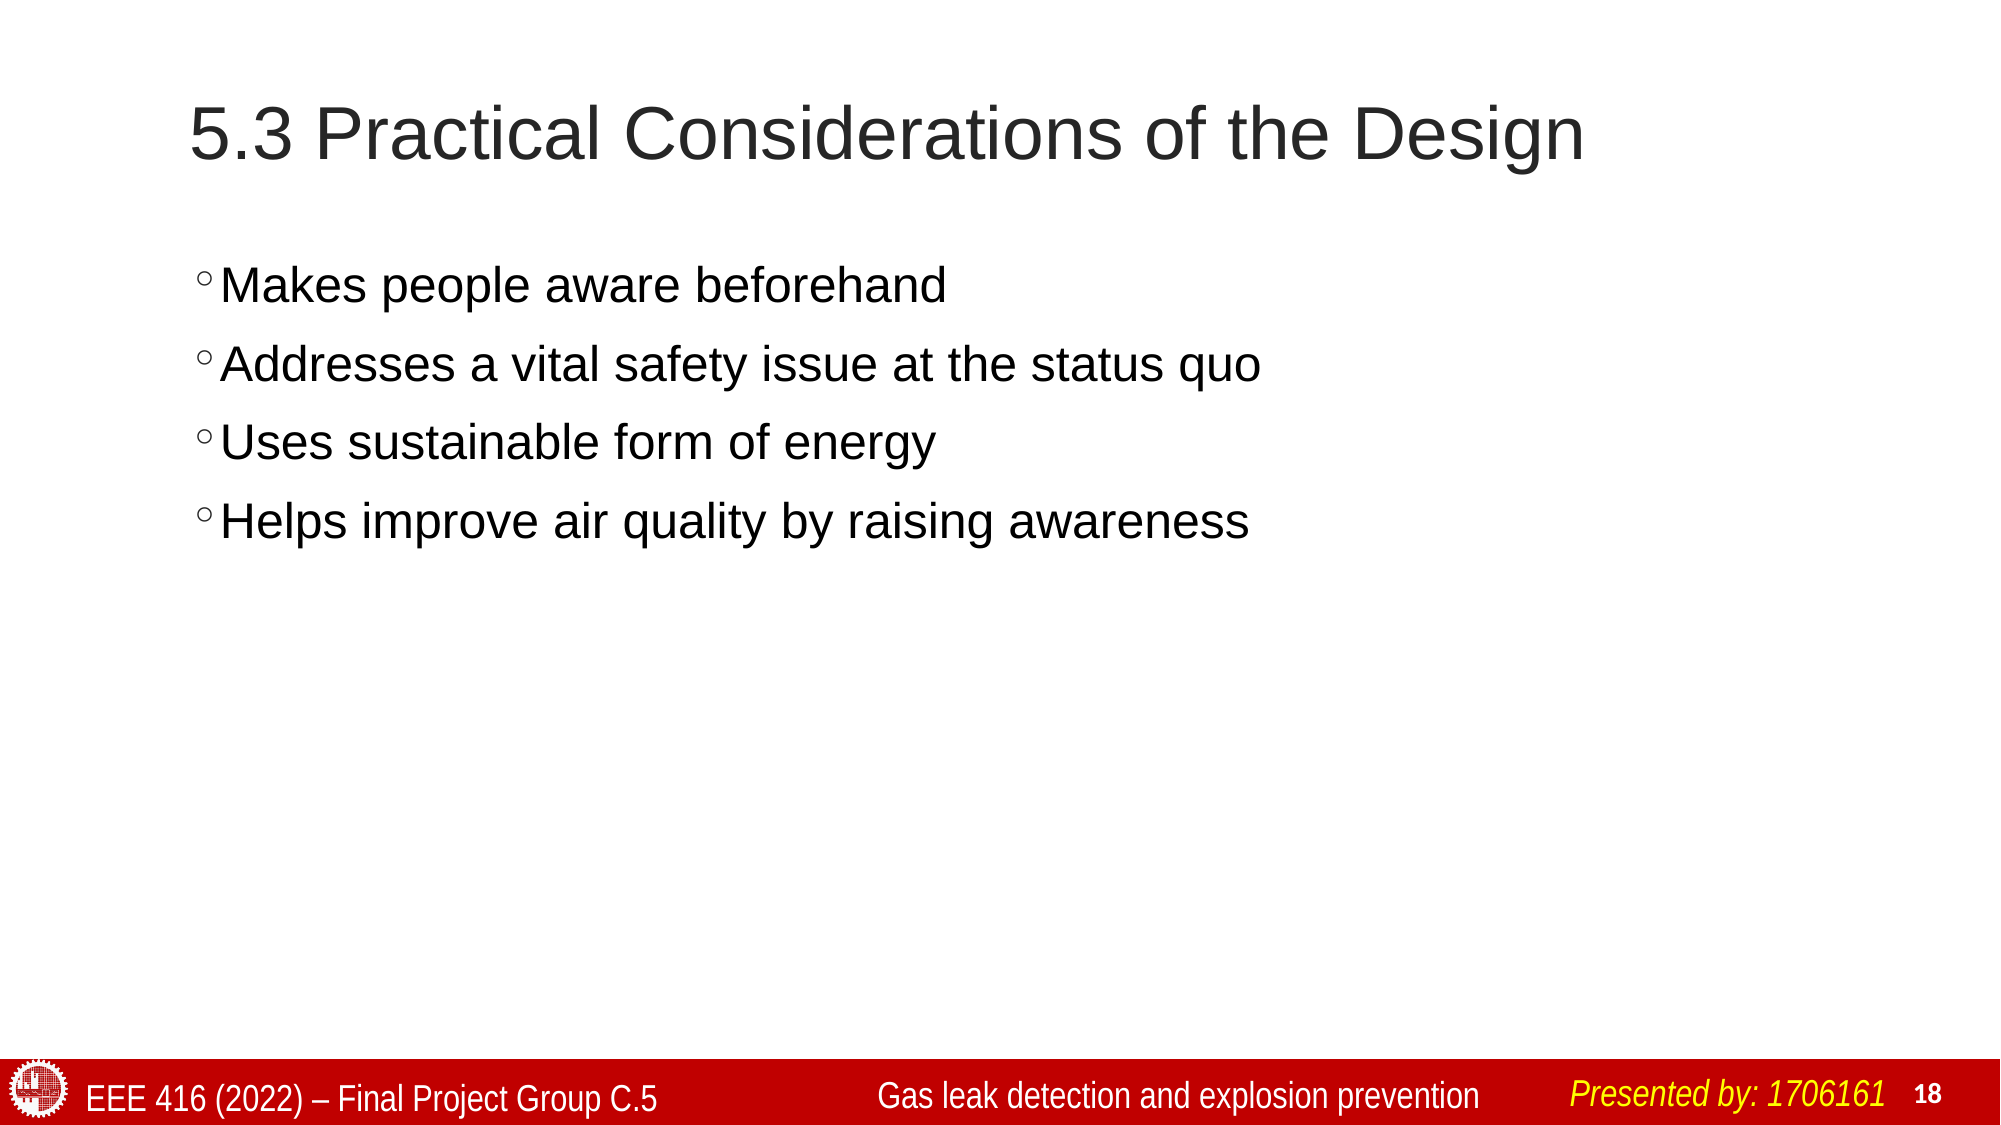

# 5.3 Practical Considerations of the Design
Makes people aware beforehand
Addresses a vital safety issue at the status quo
Uses sustainable form of energy
Helps improve air quality by raising awareness
Presented by: 1706161
Gas leak detection and explosion prevention
EEE 416 (2022) – Final Project Group C.5
18